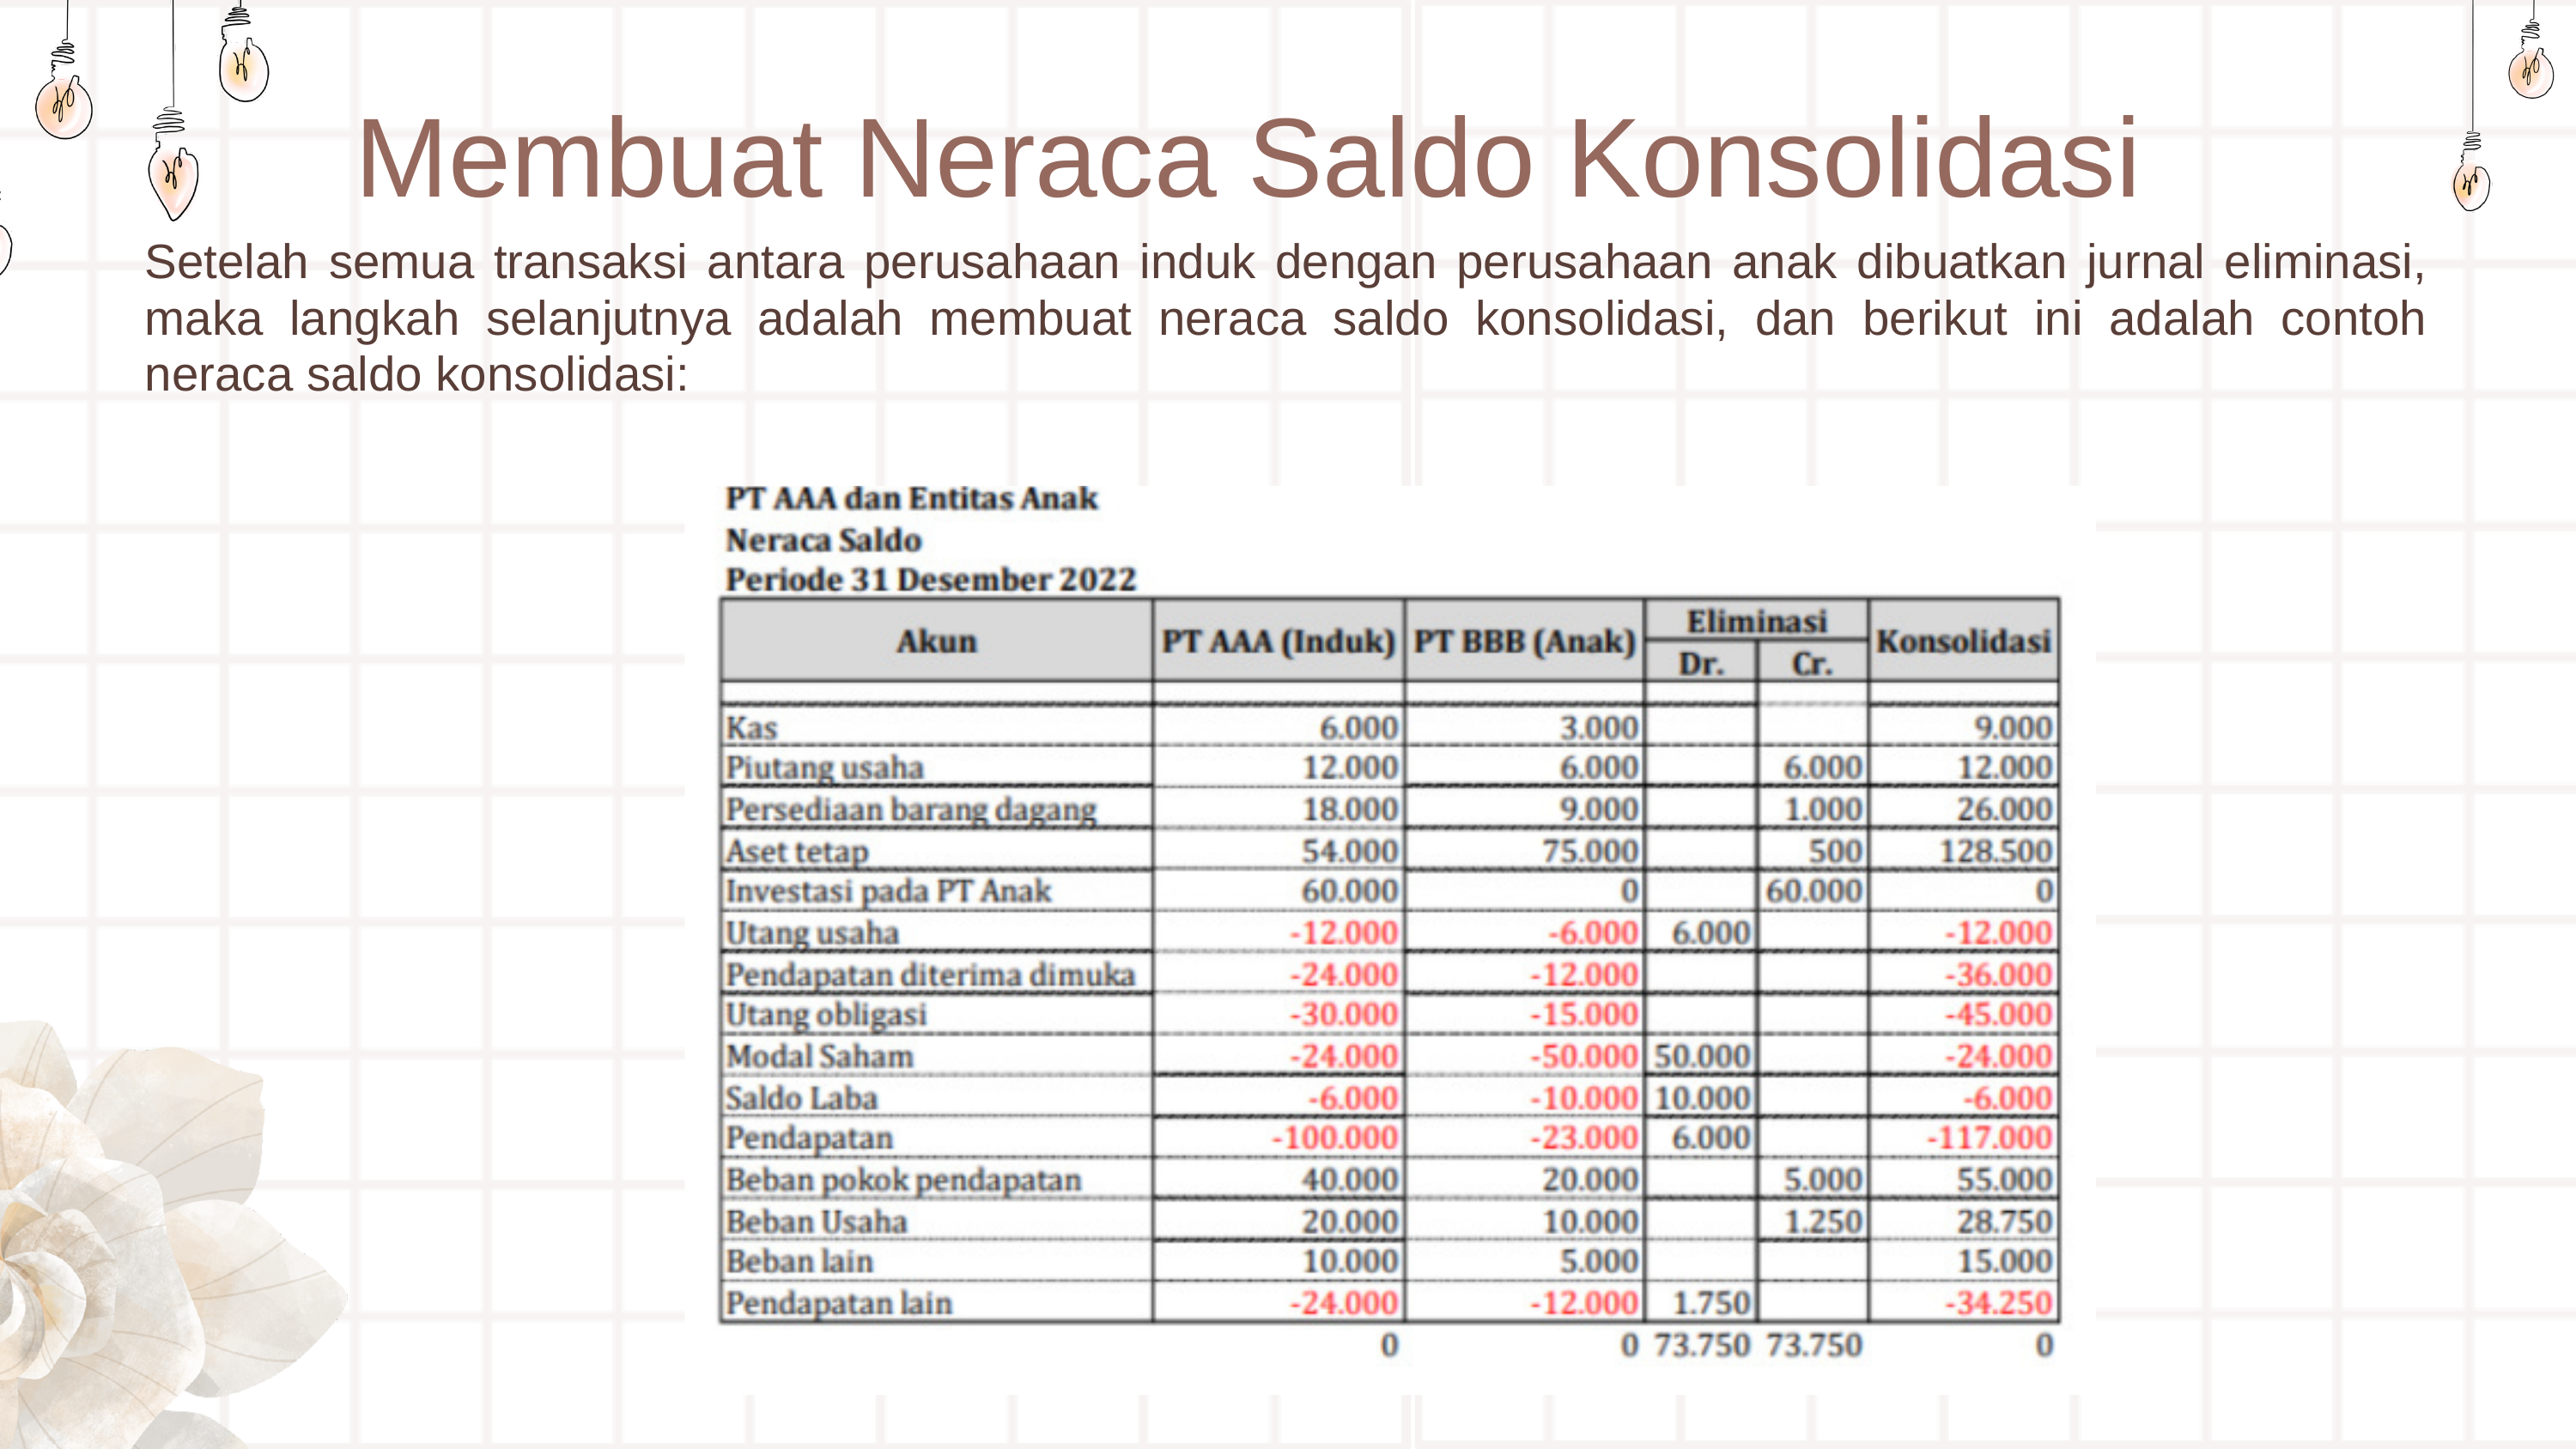

Membuat Neraca Saldo Konsolidasi
Setelah semua transaksi antara perusahaan induk dengan perusahaan anak dibuatkan jurnal eliminasi, maka langkah selanjutnya adalah membuat neraca saldo konsolidasi, dan berikut ini adalah contoh neraca saldo konsolidasi: